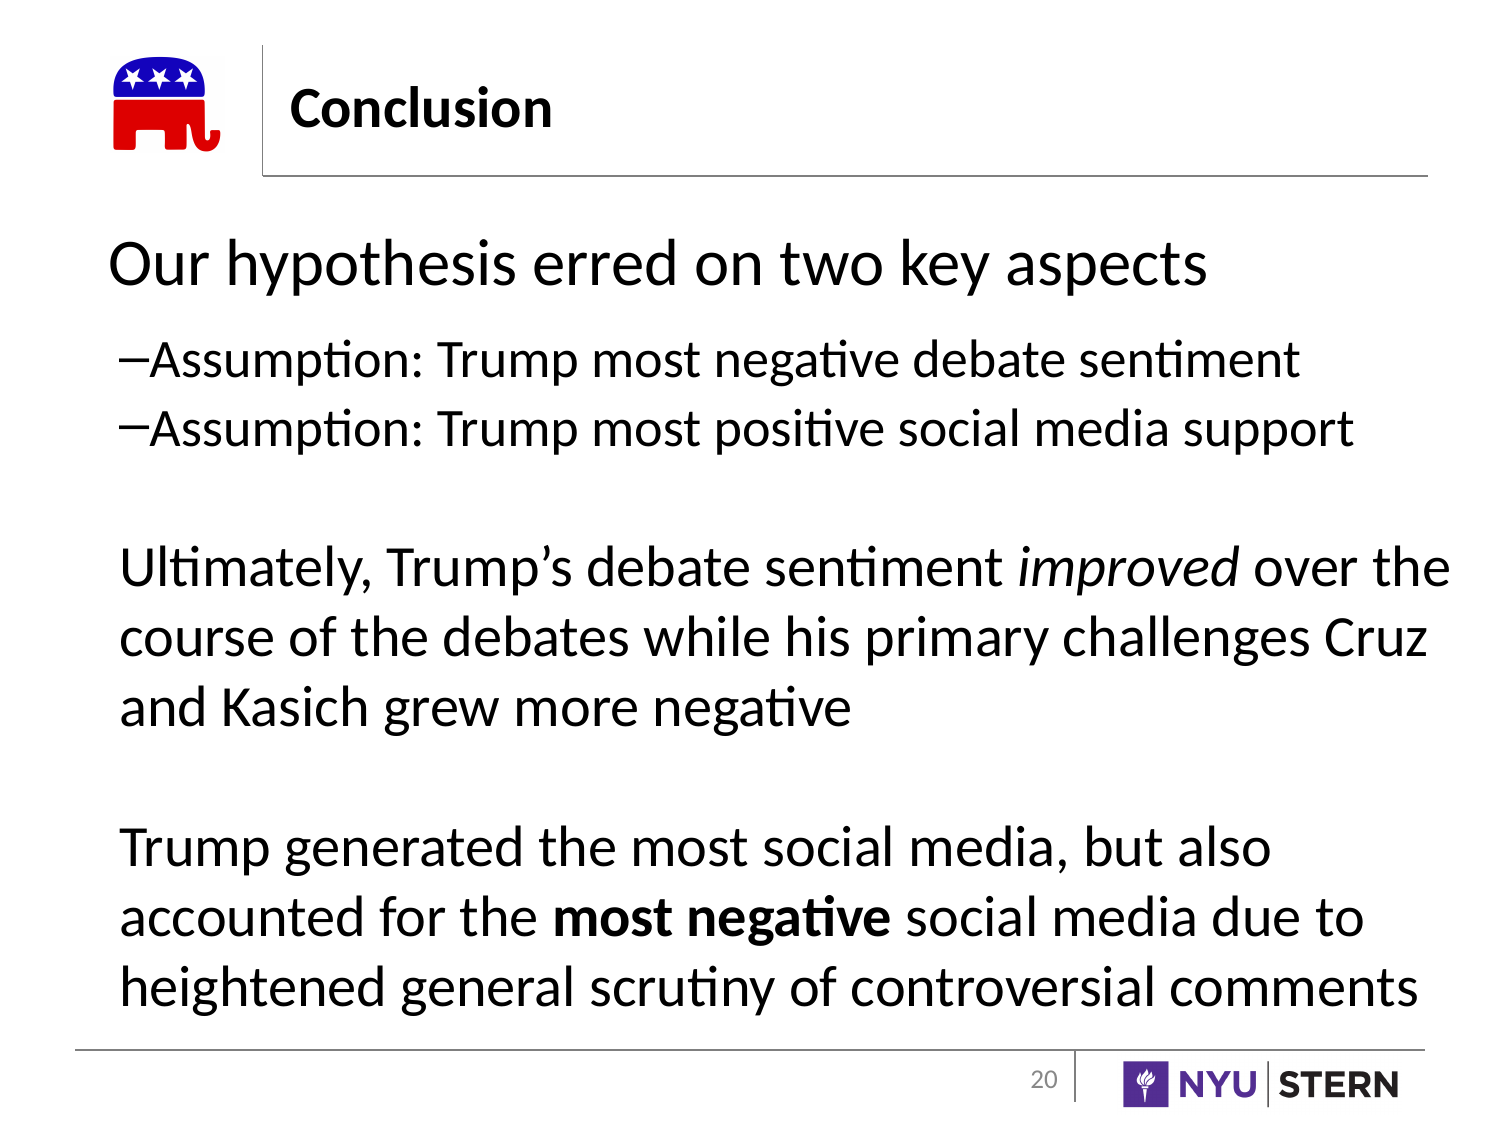

# Conclusion
    Our hypothesis erred on two key aspects

Assumption: Trump most negative debate sentiment
Assumption: Trump most positive social media support

Ultimately, Trump’s debate sentiment improved over the course of the debates while his primary challenges Cruz and Kasich grew more negative

Trump generated the most social media, but also accounted for the most negative social media due to heightened general scrutiny of controversial comments
20